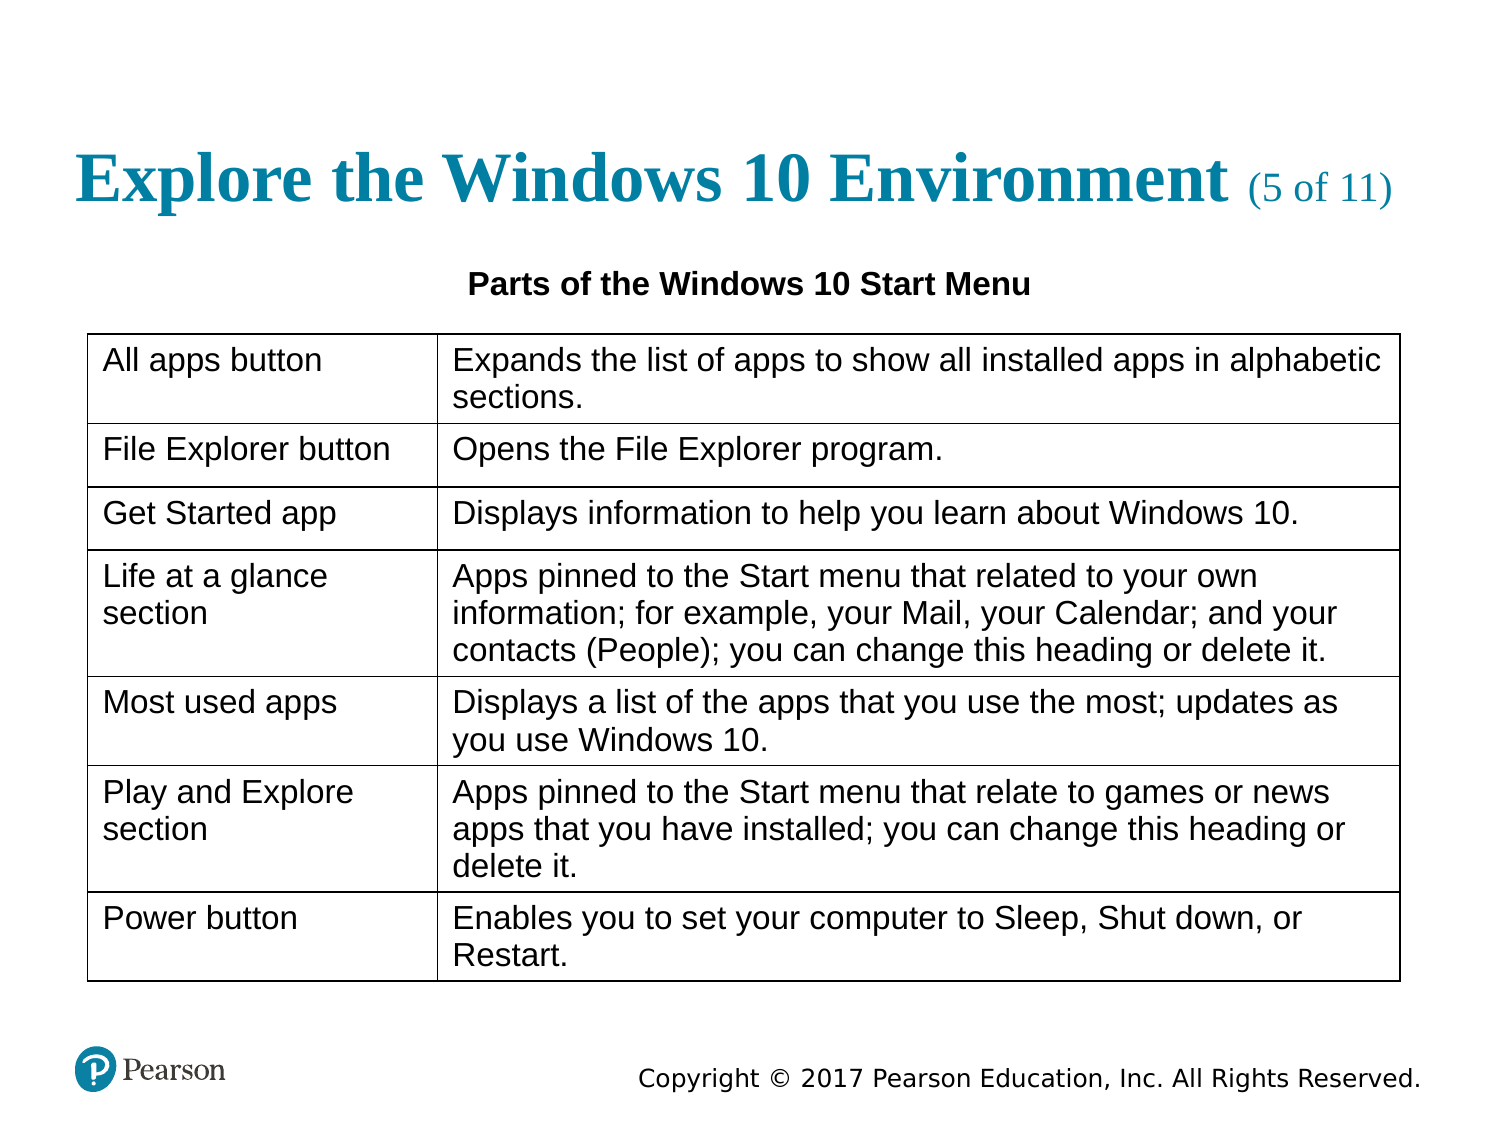

# Explore the Windows 10 Environment (5 of 11)
Parts of the Windows 10 Start Menu
| All apps button | Expands the list of apps to show all installed apps in alphabetic sections. |
| --- | --- |
| File Explorer button | Opens the File Explorer program. |
| Get Started app | Displays information to help you learn about Windows 10. |
| Life at a glance section | Apps pinned to the Start menu that related to your own information; for example, your Mail, your Calendar; and your contacts (People); you can change this heading or delete it. |
| Most used apps | Displays a list of the apps that you use the most; updates as you use Windows 10. |
| Play and Explore section | Apps pinned to the Start menu that relate to games or news apps that you have installed; you can change this heading or delete it. |
| Power button | Enables you to set your computer to Sleep, Shut down, or Restart. |